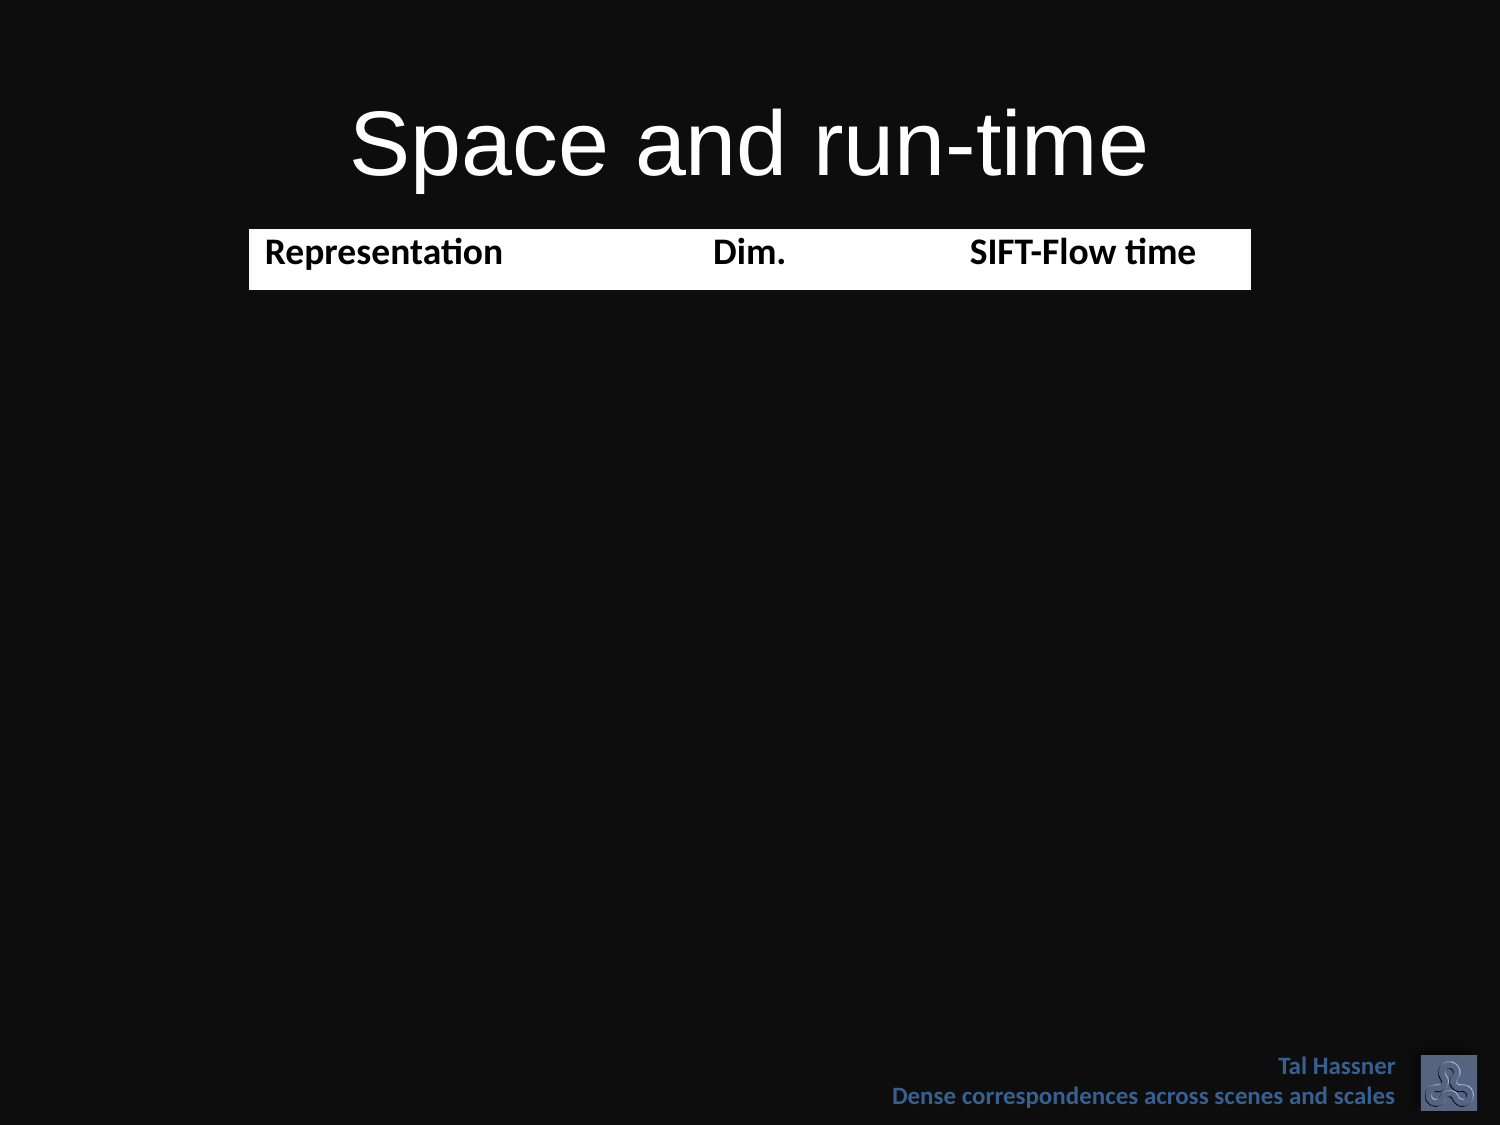

# Space and run-time
| Representation | Dim. | SIFT-Flow time |
| --- | --- | --- |
|  |  |  |
|  |  |  |
|  |  |  |
|  |  |  |